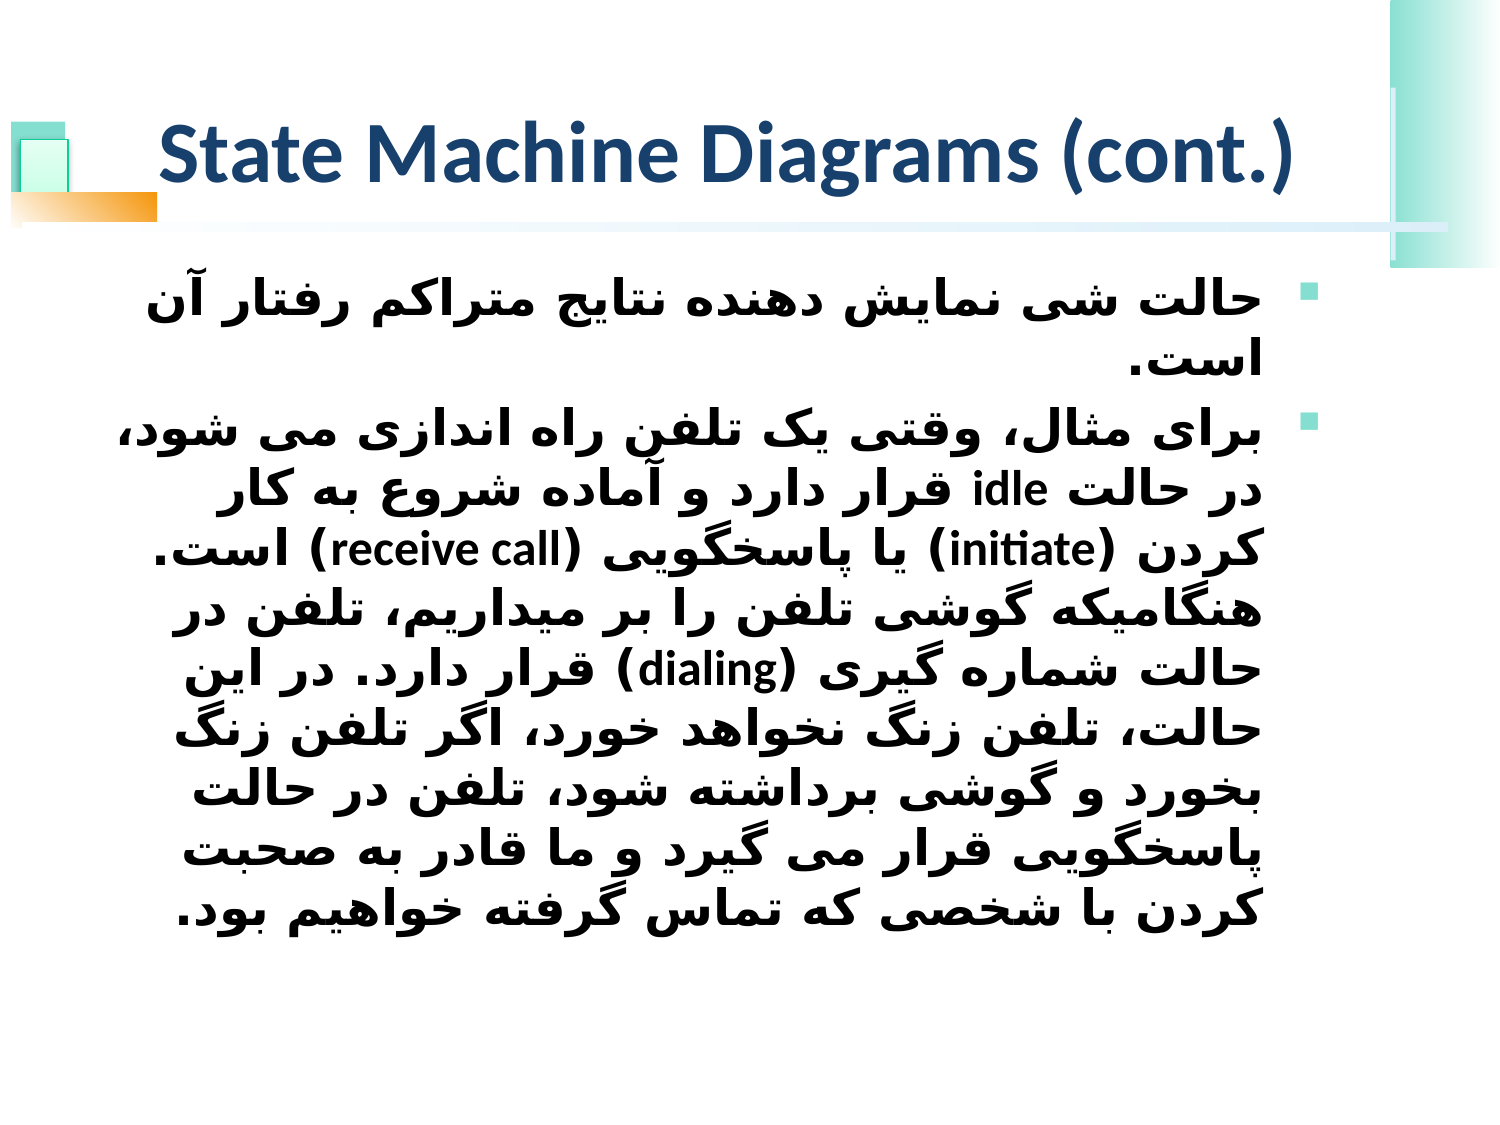

# State Machine Diagrams (cont.)
حالت شی نمایش دهنده نتایج متراکم رفتار آن است.
برای مثال، وقتی یک تلفن راه اندازی می شود، در حالت idle قرار دارد و آماده شروع به کار کردن (initiate) یا پاسخگویی (receive call) است. هنگامیکه گوشی تلفن را بر میداریم، تلفن در حالت شماره گیری (dialing) قرار دارد. در این حالت، تلفن زنگ نخواهد خورد، اگر تلفن زنگ بخورد و گوشی برداشته شود، تلفن در حالت پاسخگویی قرار می گیرد و ما قادر به صحبت کردن با شخصی که تماس گرفته خواهیم بود.